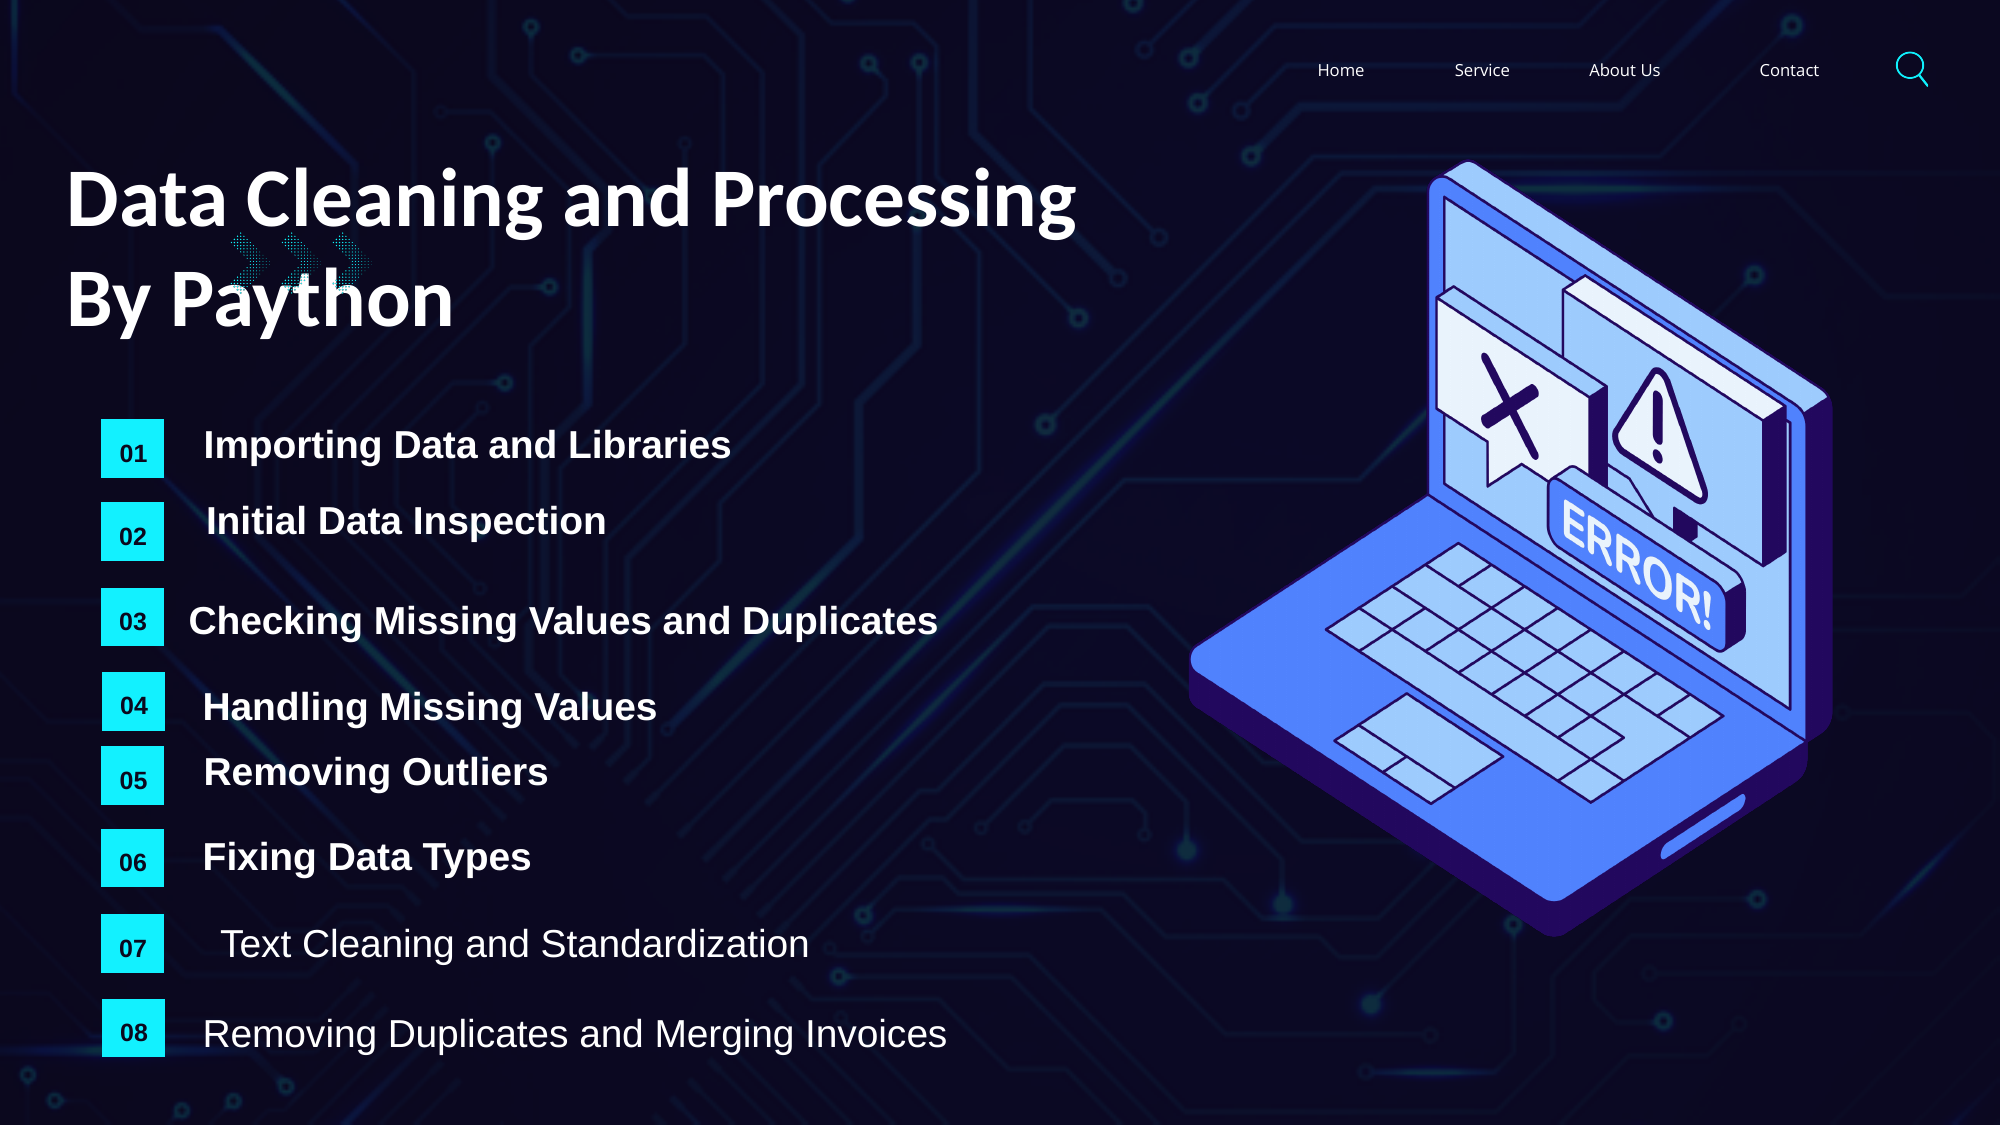

Home
Service
About Us
Contact
Data Cleaning and Processing  By Paython

Importing Data and Libraries
03
01
 Initial Data Inspection

02

  Checking Missing Values and Duplicates
03

Handling Missing Values
04
2

Removing Outliers
05
Fixing Data Types

06
Text Cleaning and Standardization

07

Removing Duplicates and Merging Invoices
08